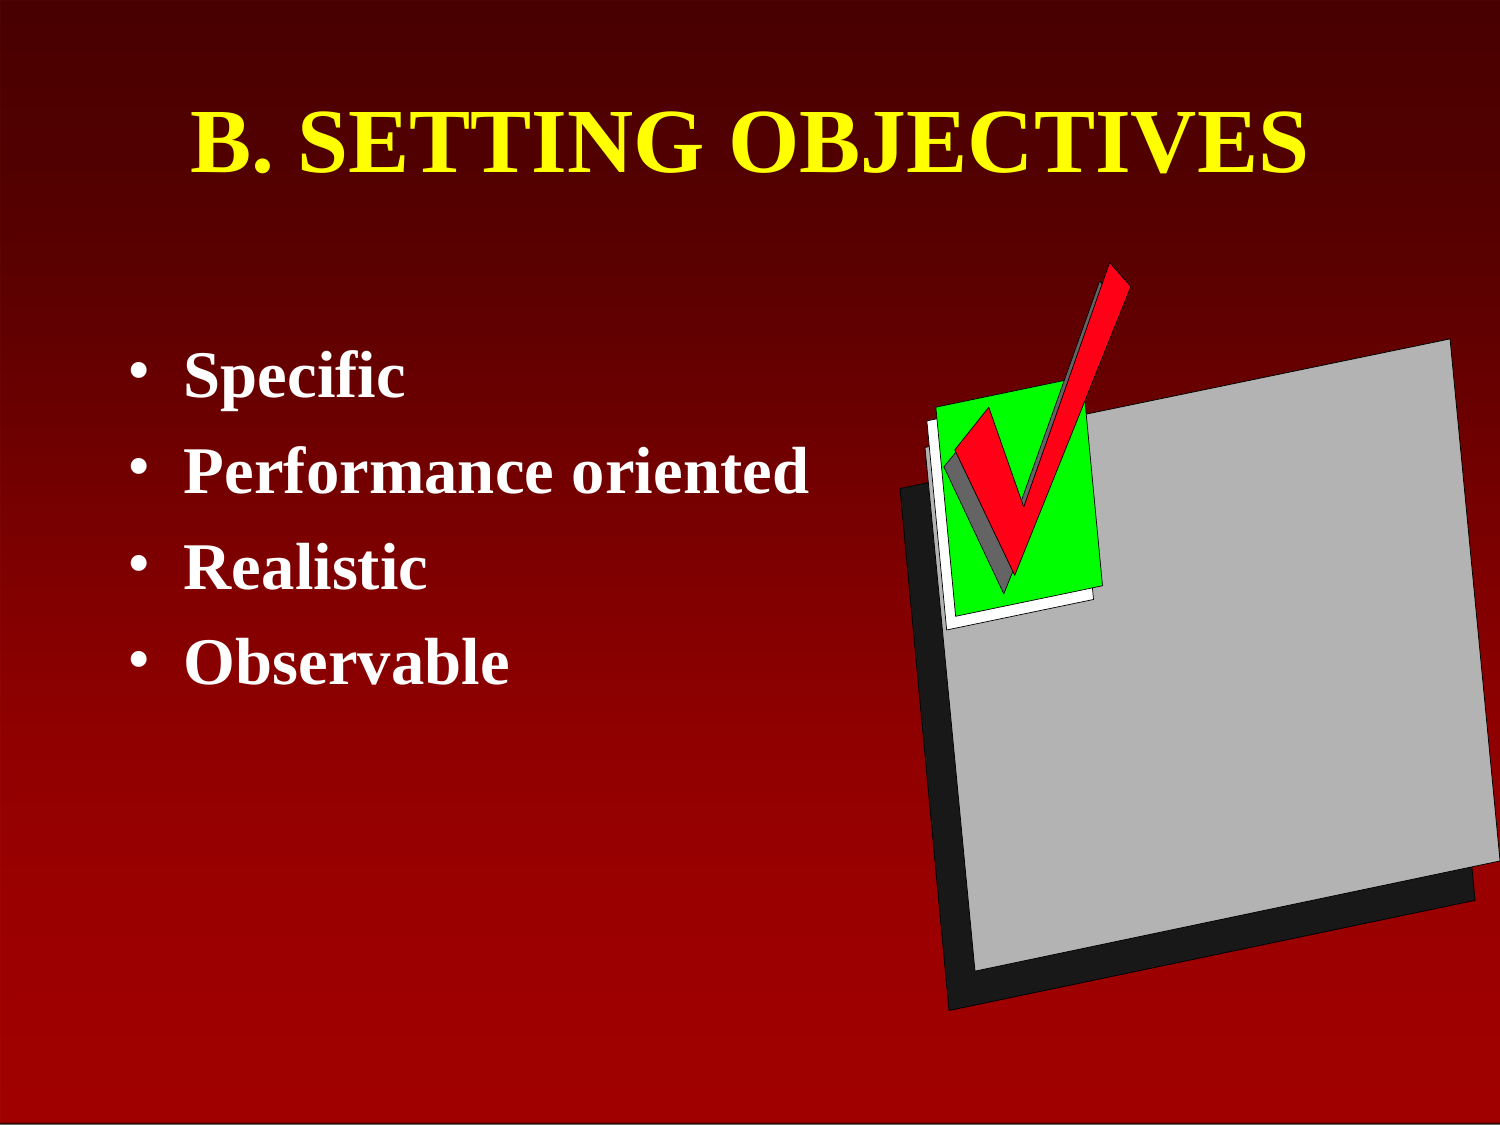

# B. SETTING OBJECTIVES

Specific
Performance oriented
Realistic
Observable